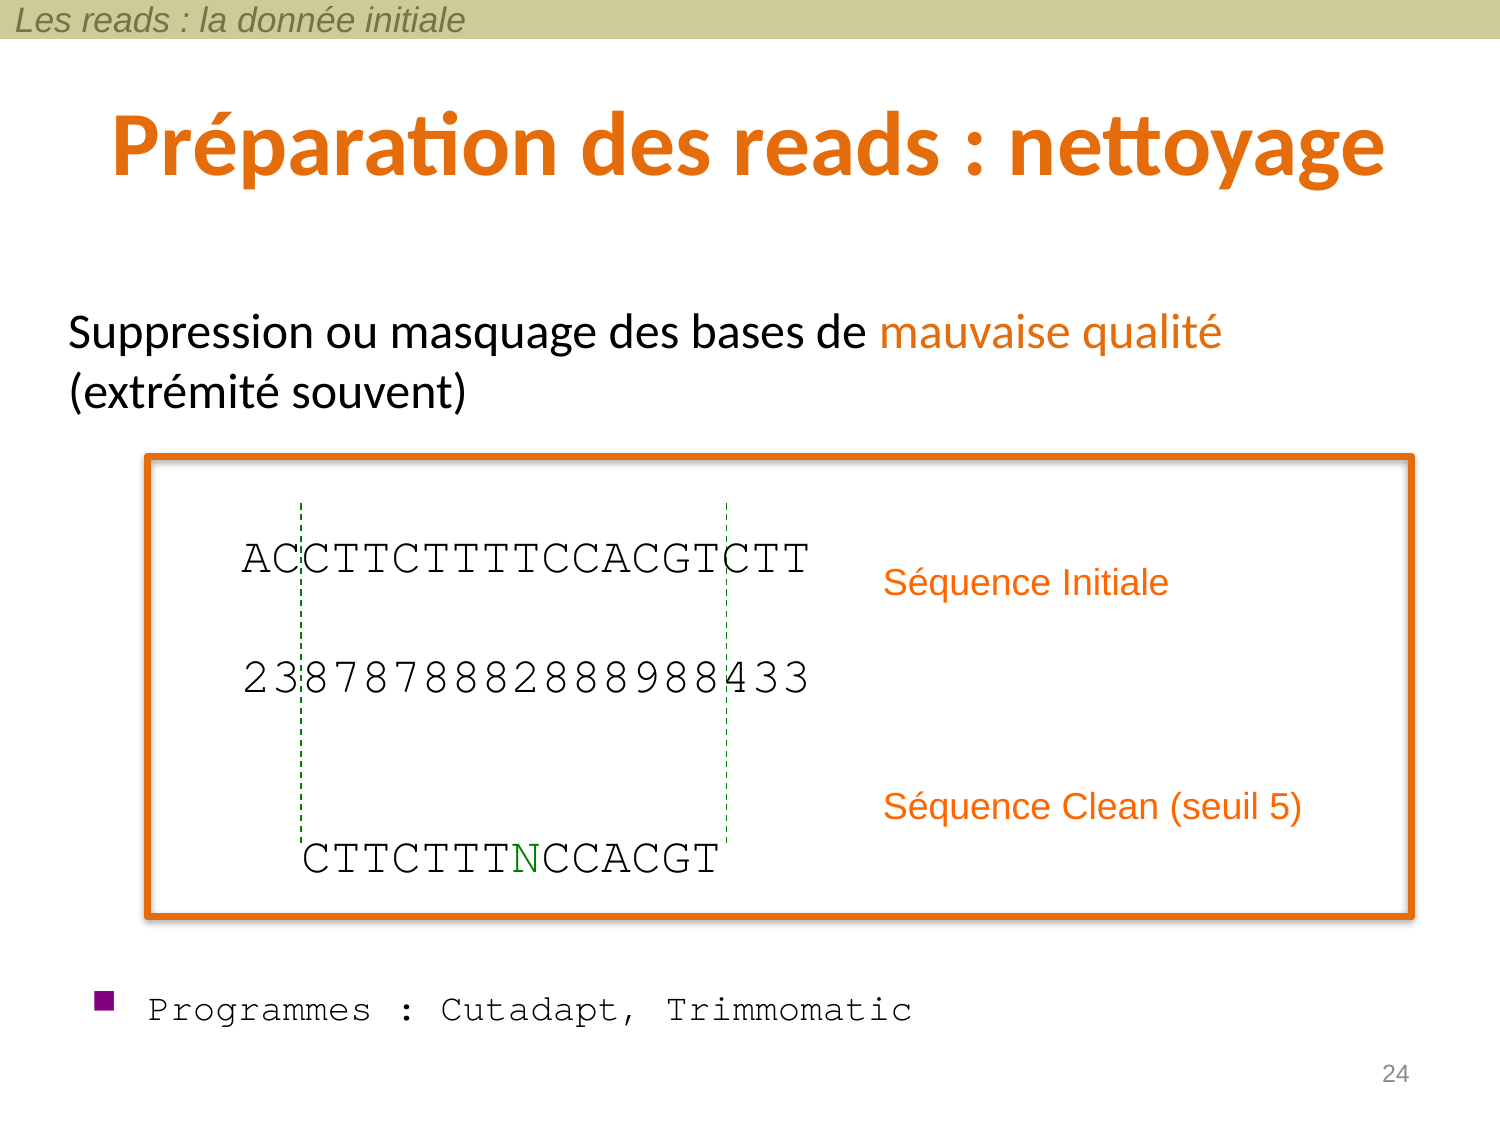

Les reads : la donnée initiale
# Préparation des reads : nettoyage
Suppression ou masquage des bases de mauvaise qualité (extrémité souvent)

	ACCTTCTTTTCCACGTCTT
	2387878882888988433

	  CTTCTTTNCCACGT
Séquence Initiale
Séquence Clean (seuil 5)
Programmes : Cutadapt, Trimmomatic
24